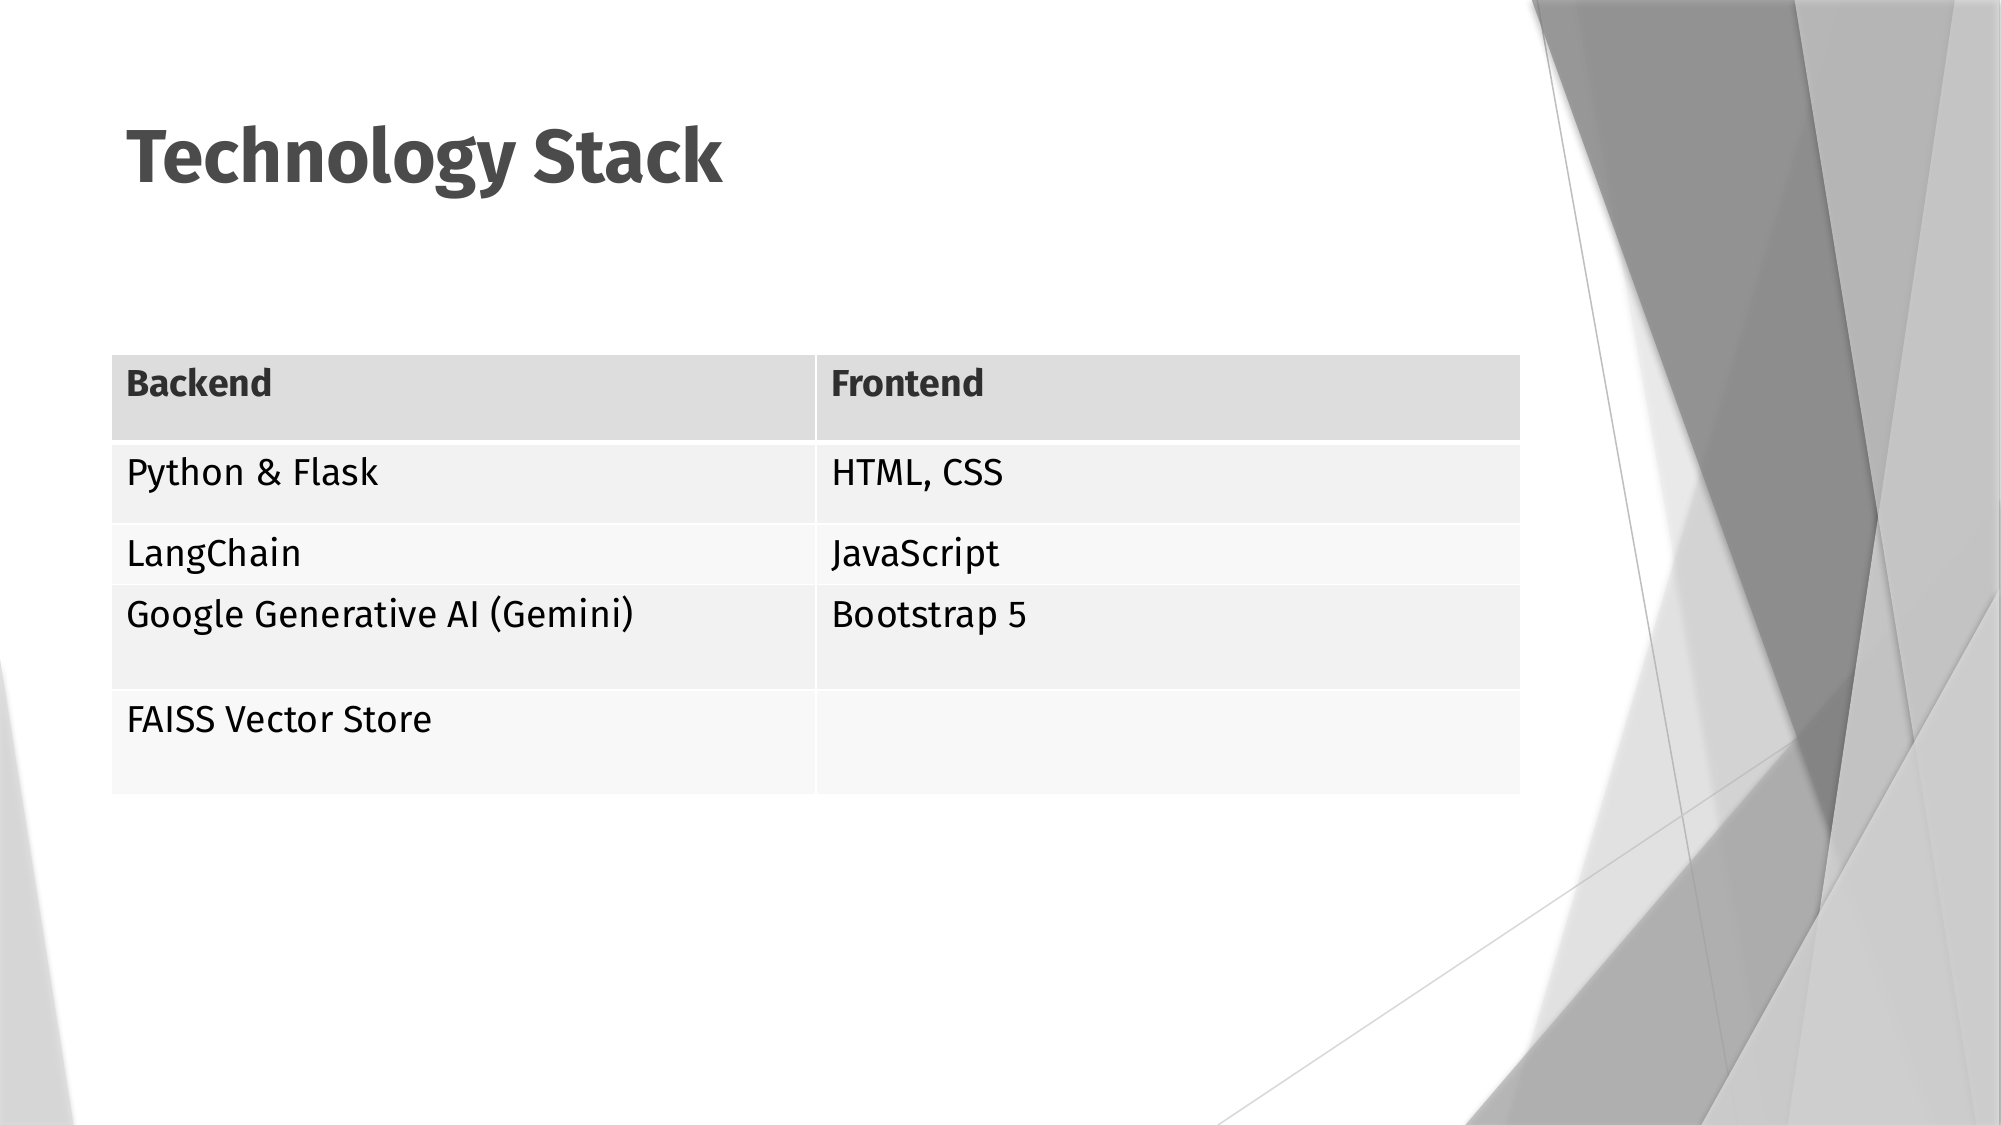

# Technology Stack
| Backend | Frontend |
| --- | --- |
| Python & Flask | HTML, CSS |
| LangChain | JavaScript |
| Google Generative AI (Gemini) | Bootstrap 5 |
| FAISS Vector Store |  |